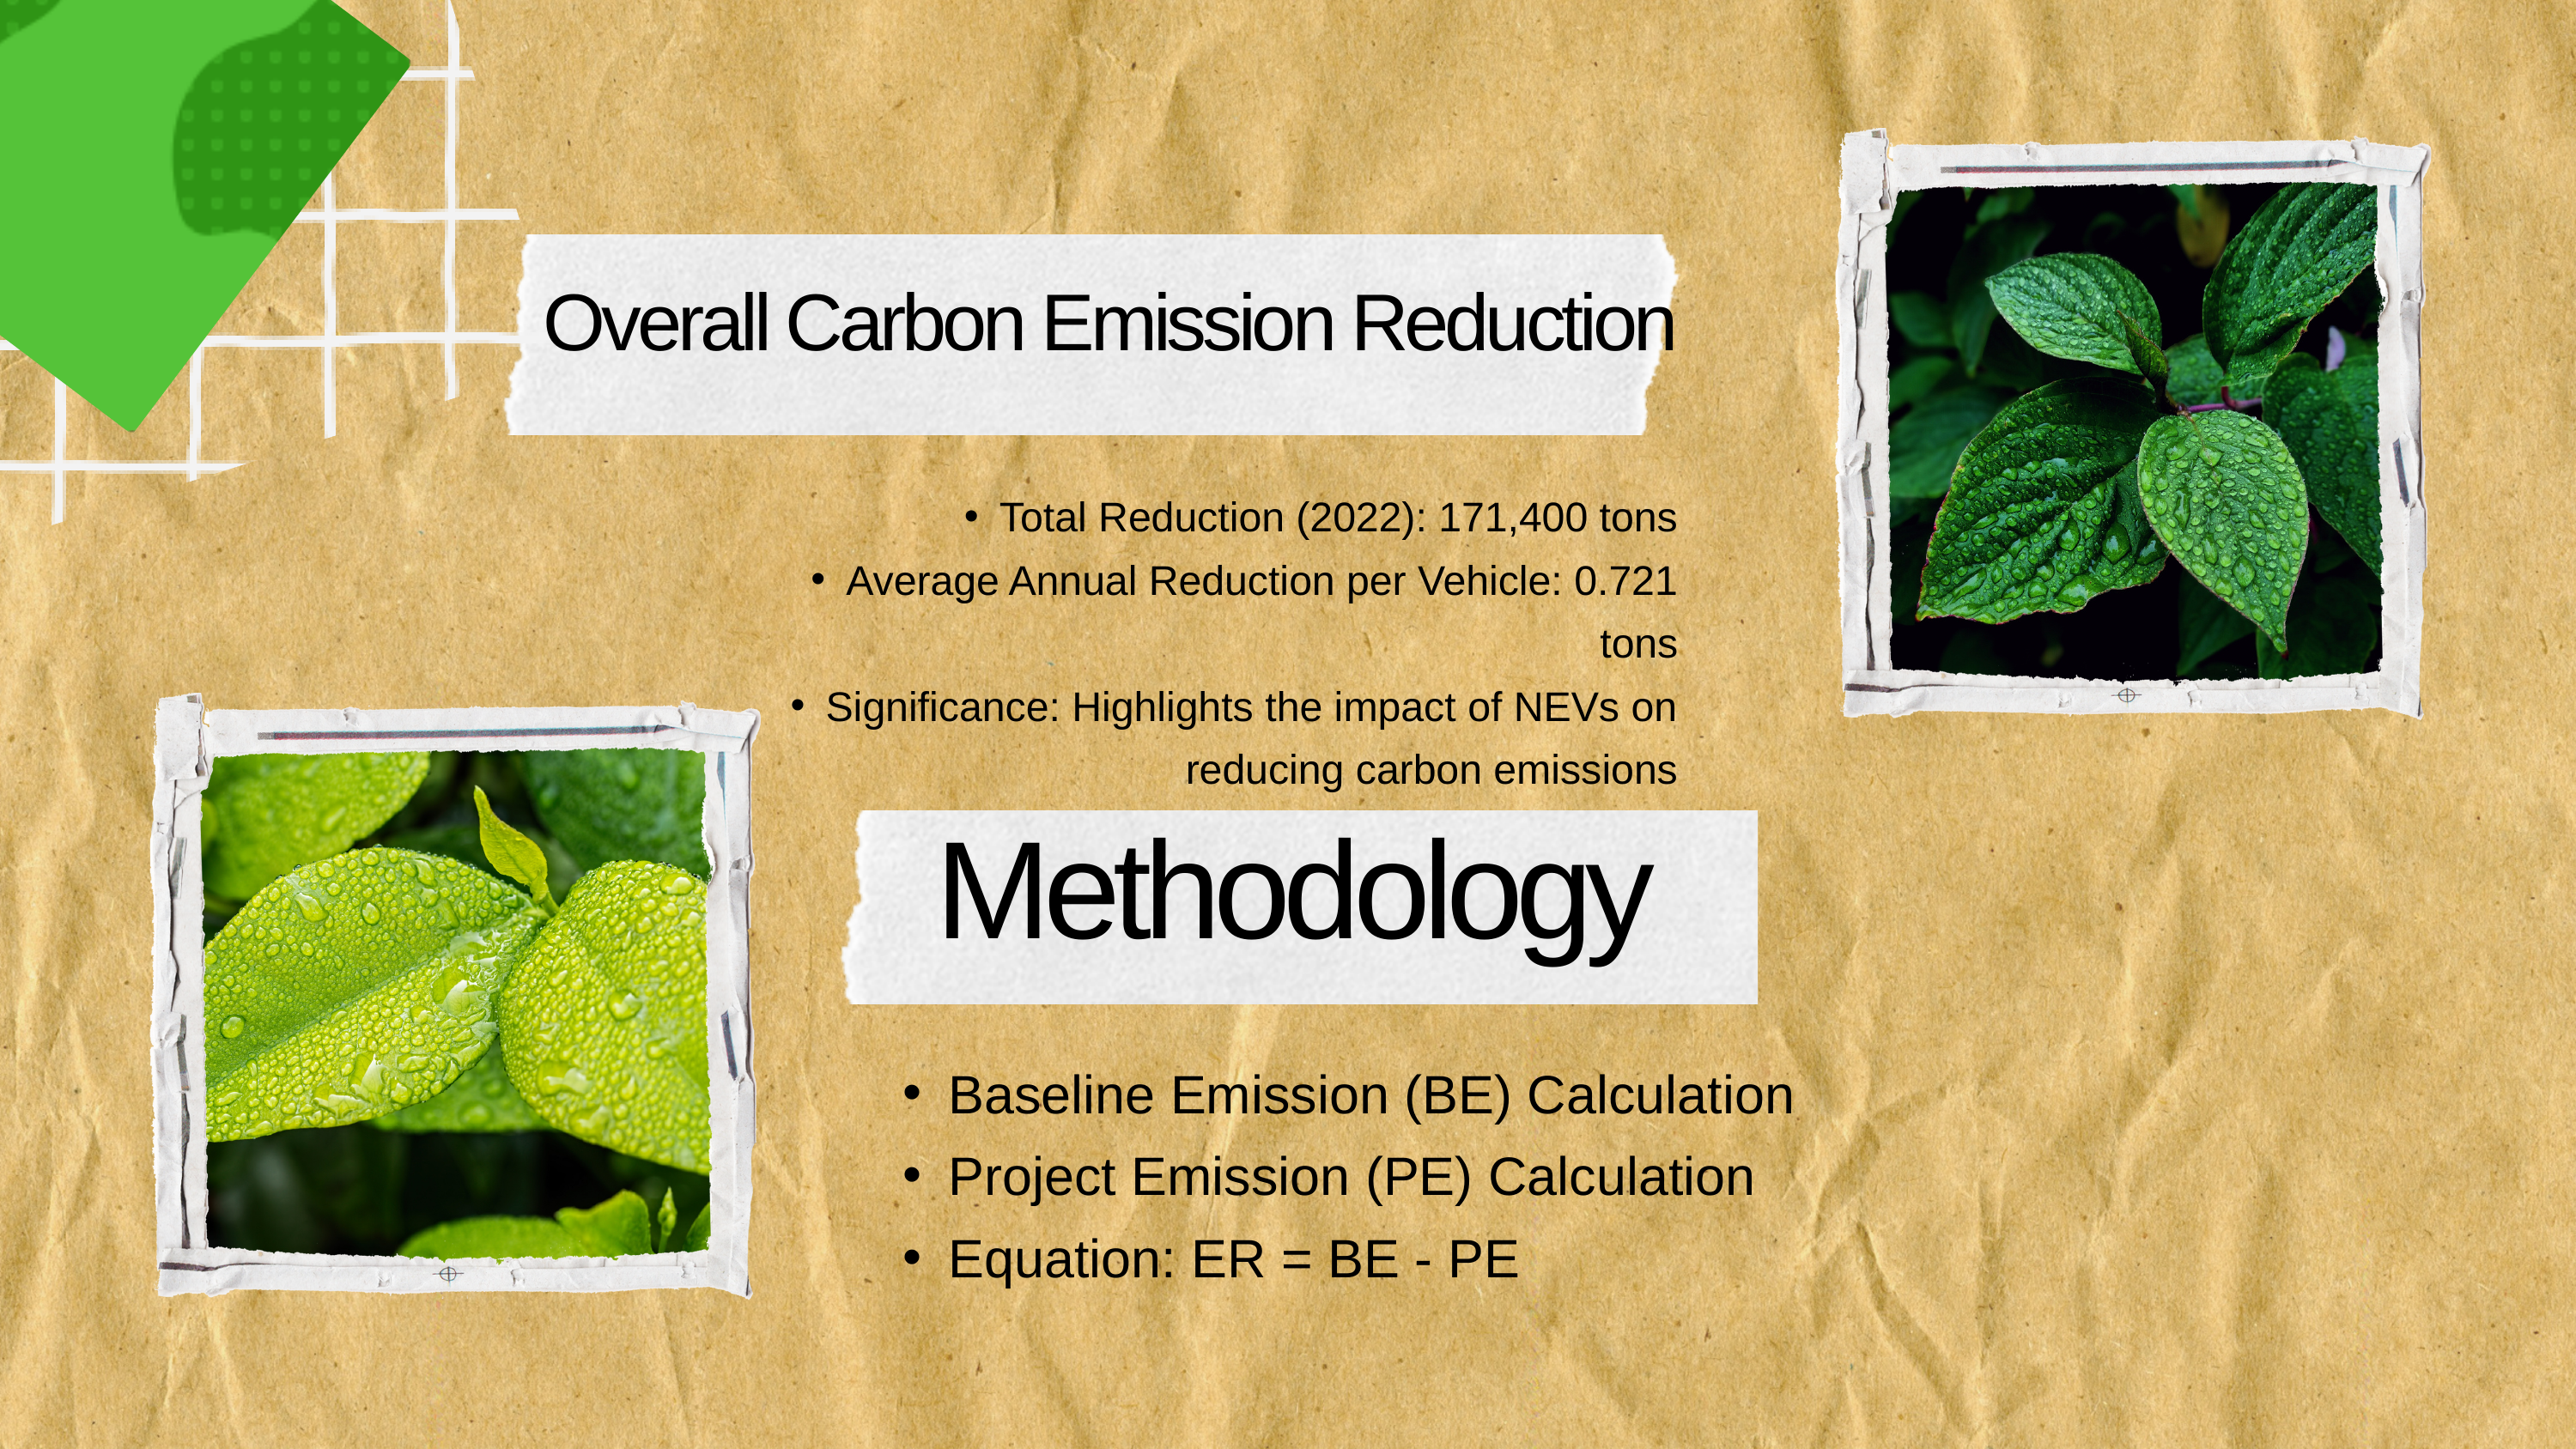

Overall Carbon Emission Reduction
Total Reduction (2022): 171,400 tons
Average Annual Reduction per Vehicle: 0.721 tons
Significance: Highlights the impact of NEVs on reducing carbon emissions

Methodology

Baseline Emission (BE) Calculation
Project Emission (PE) Calculation
Equation: ER = BE - PE